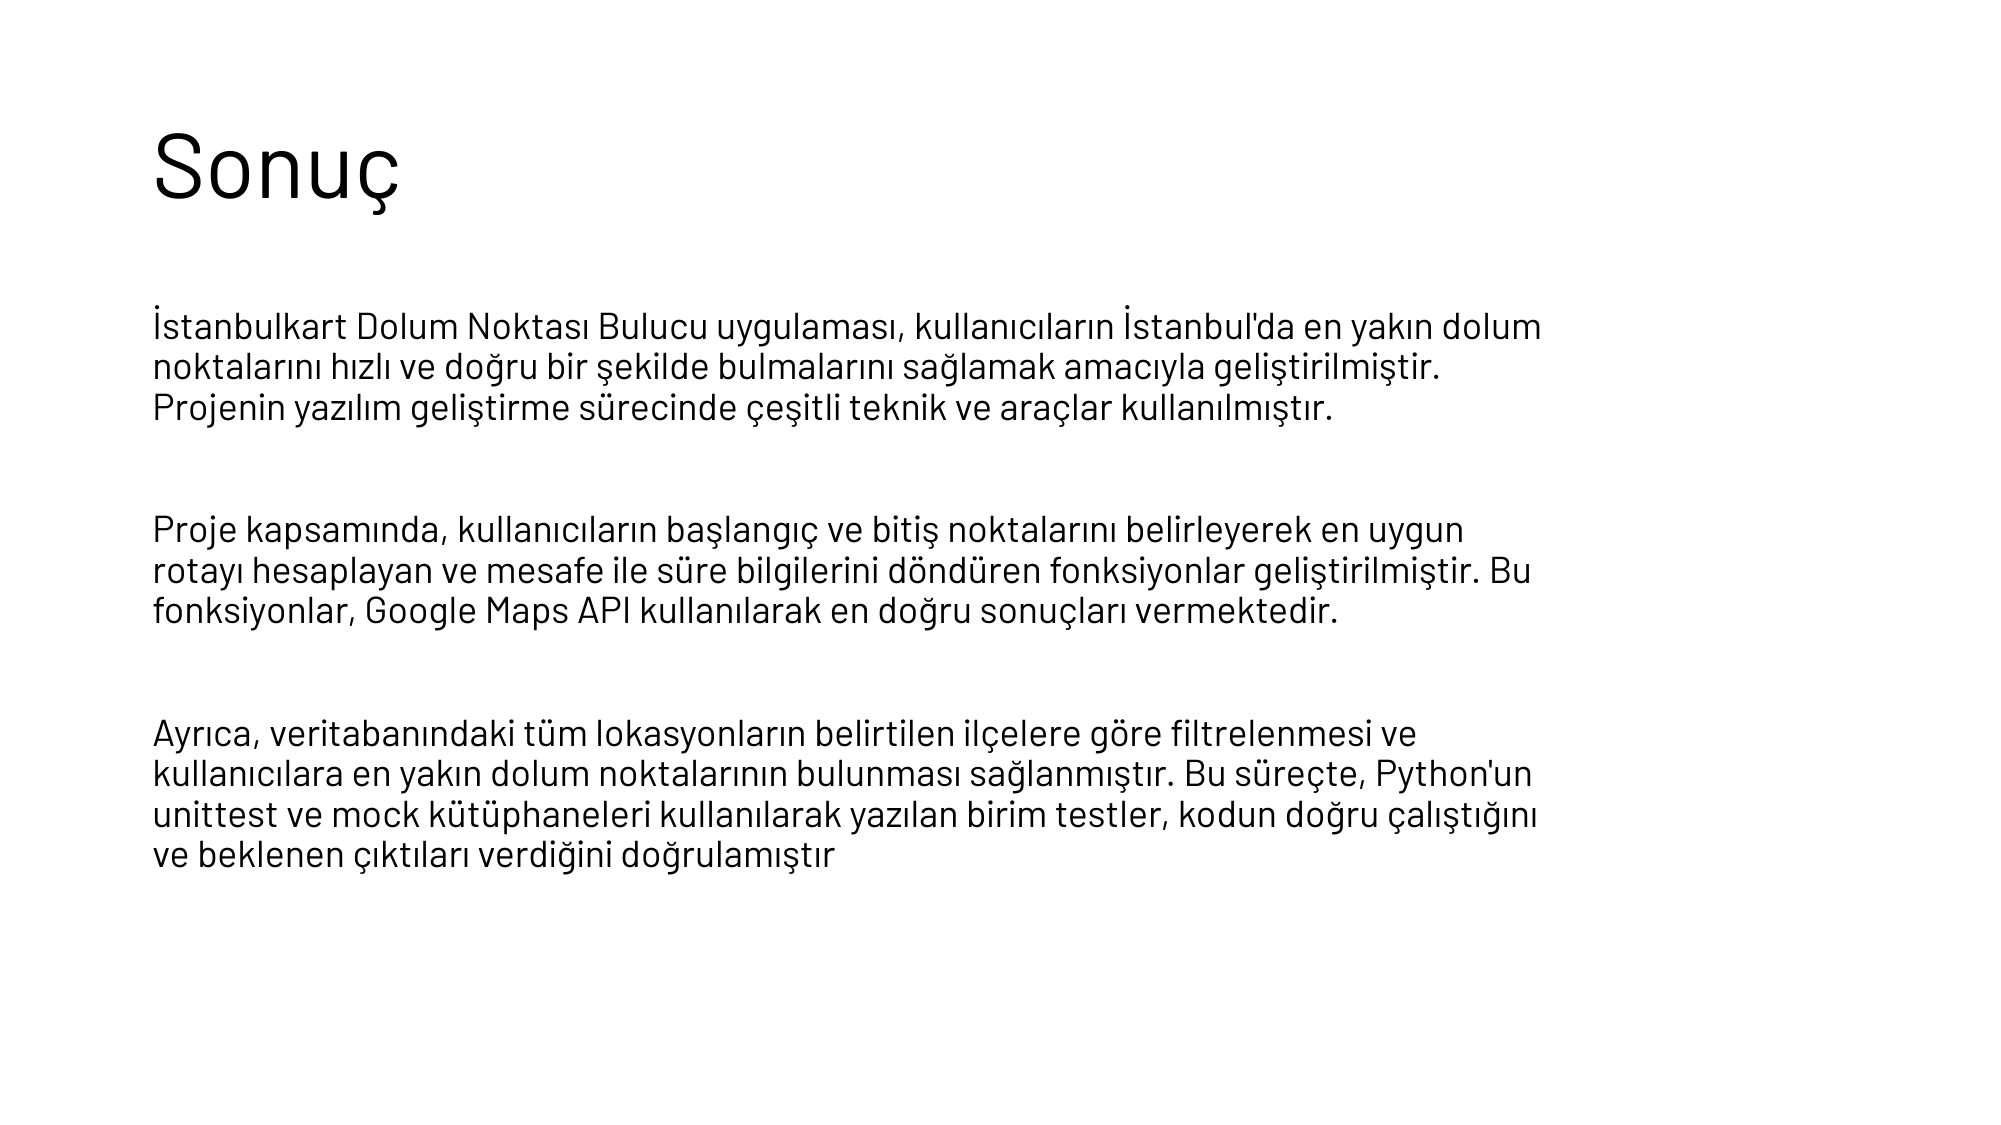

# Sonuç
İstanbulkart Dolum Noktası Bulucu uygulaması, kullanıcıların İstanbul'da en yakın dolum noktalarını hızlı ve doğru bir şekilde bulmalarını sağlamak amacıyla geliştirilmiştir. Projenin yazılım geliştirme sürecinde çeşitli teknik ve araçlar kullanılmıştır.

Proje kapsamında, kullanıcıların başlangıç ve bitiş noktalarını belirleyerek en uygun rotayı hesaplayan ve mesafe ile süre bilgilerini döndüren fonksiyonlar geliştirilmiştir. Bu fonksiyonlar, Google Maps API kullanılarak en doğru sonuçları vermektedir.

Ayrıca, veritabanındaki tüm lokasyonların belirtilen ilçelere göre filtrelenmesi ve kullanıcılara en yakın dolum noktalarının bulunması sağlanmıştır. Bu süreçte, Python'un unittest ve mock kütüphaneleri kullanılarak yazılan birim testler, kodun doğru çalıştığını ve beklenen çıktıları verdiğini doğrulamıştır